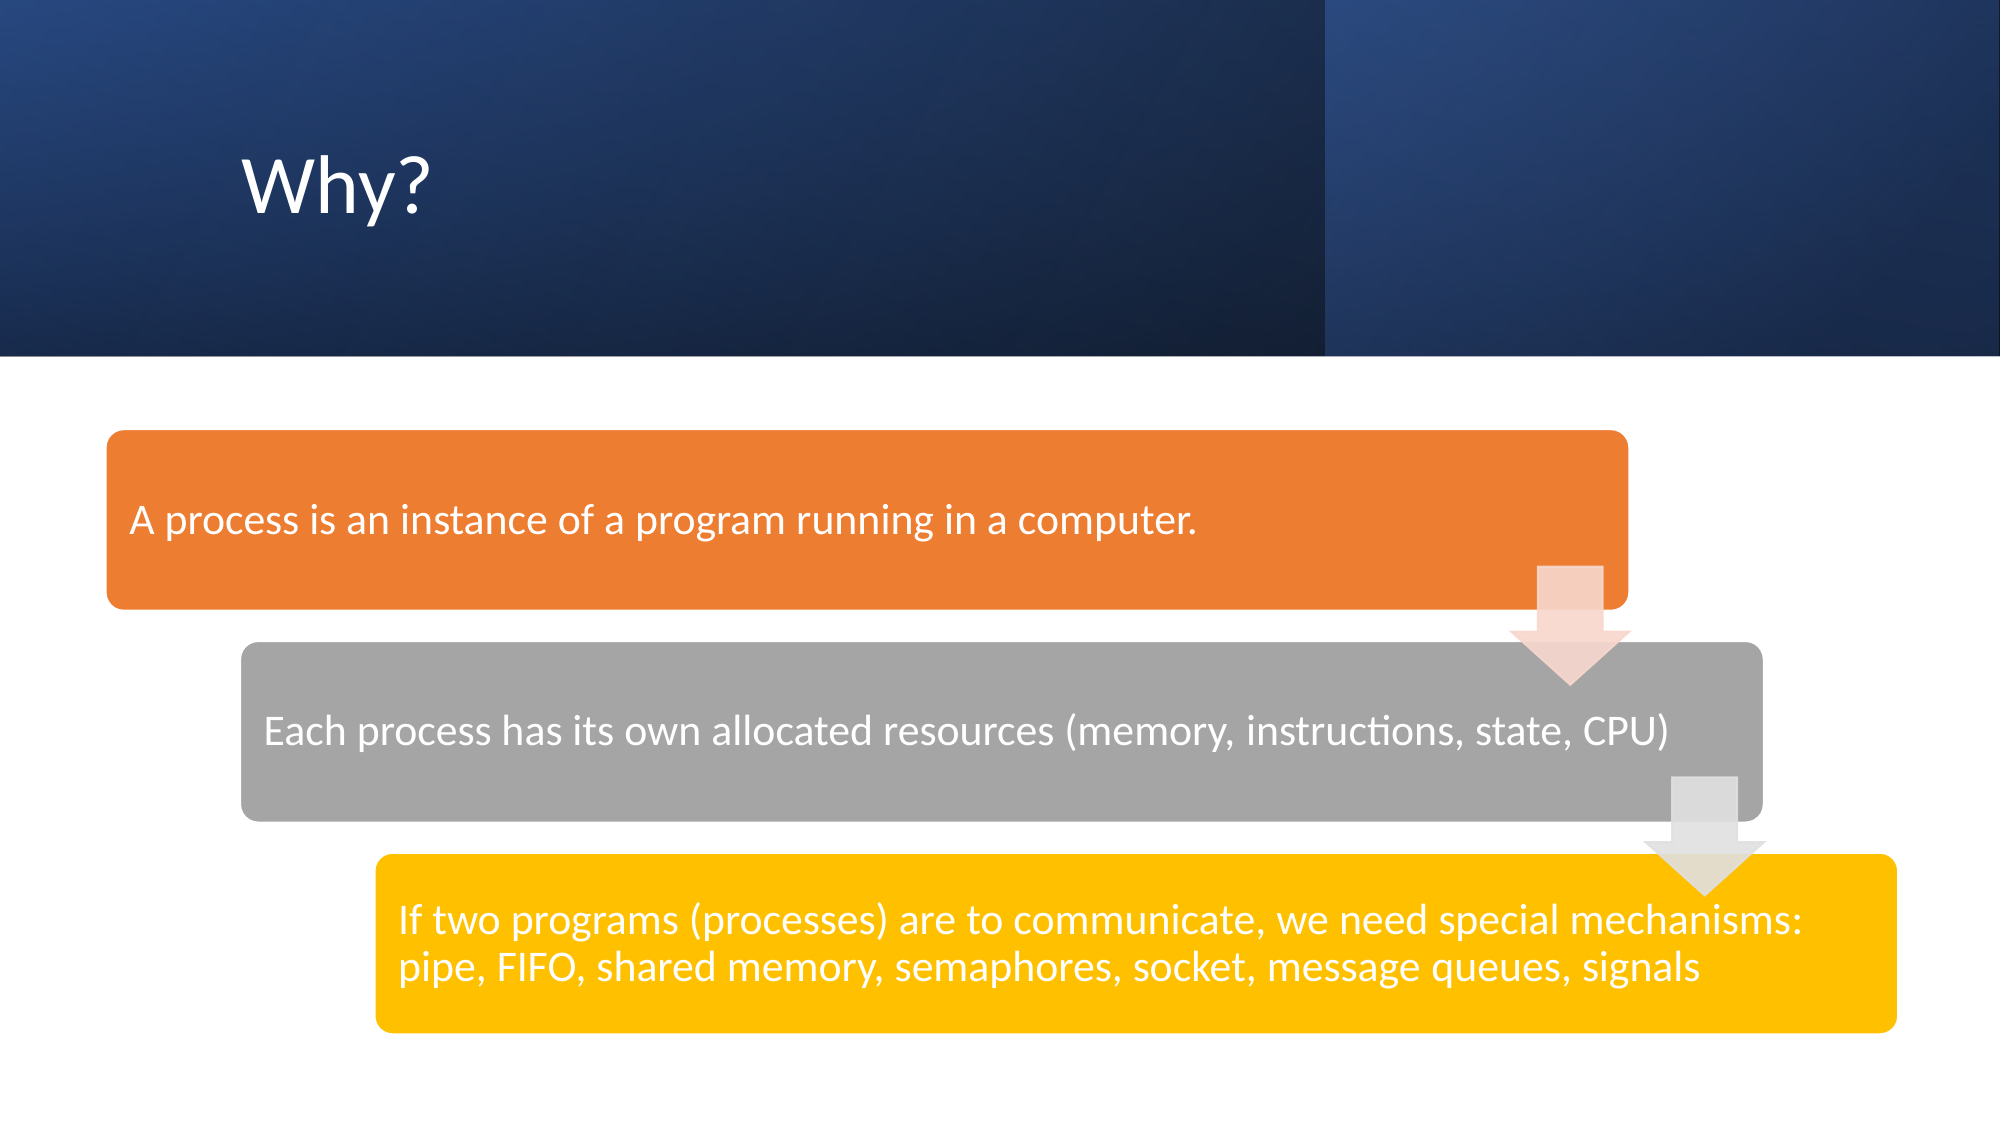

# Why?
A process is an instance of a program running in a computer.
Each process has its own allocated resources (memory, instructions, state, CPU)
If two programs (processes) are to communicate, we need special mechanisms: pipe, FIFO, shared memory, semaphores, socket, message queues, signals